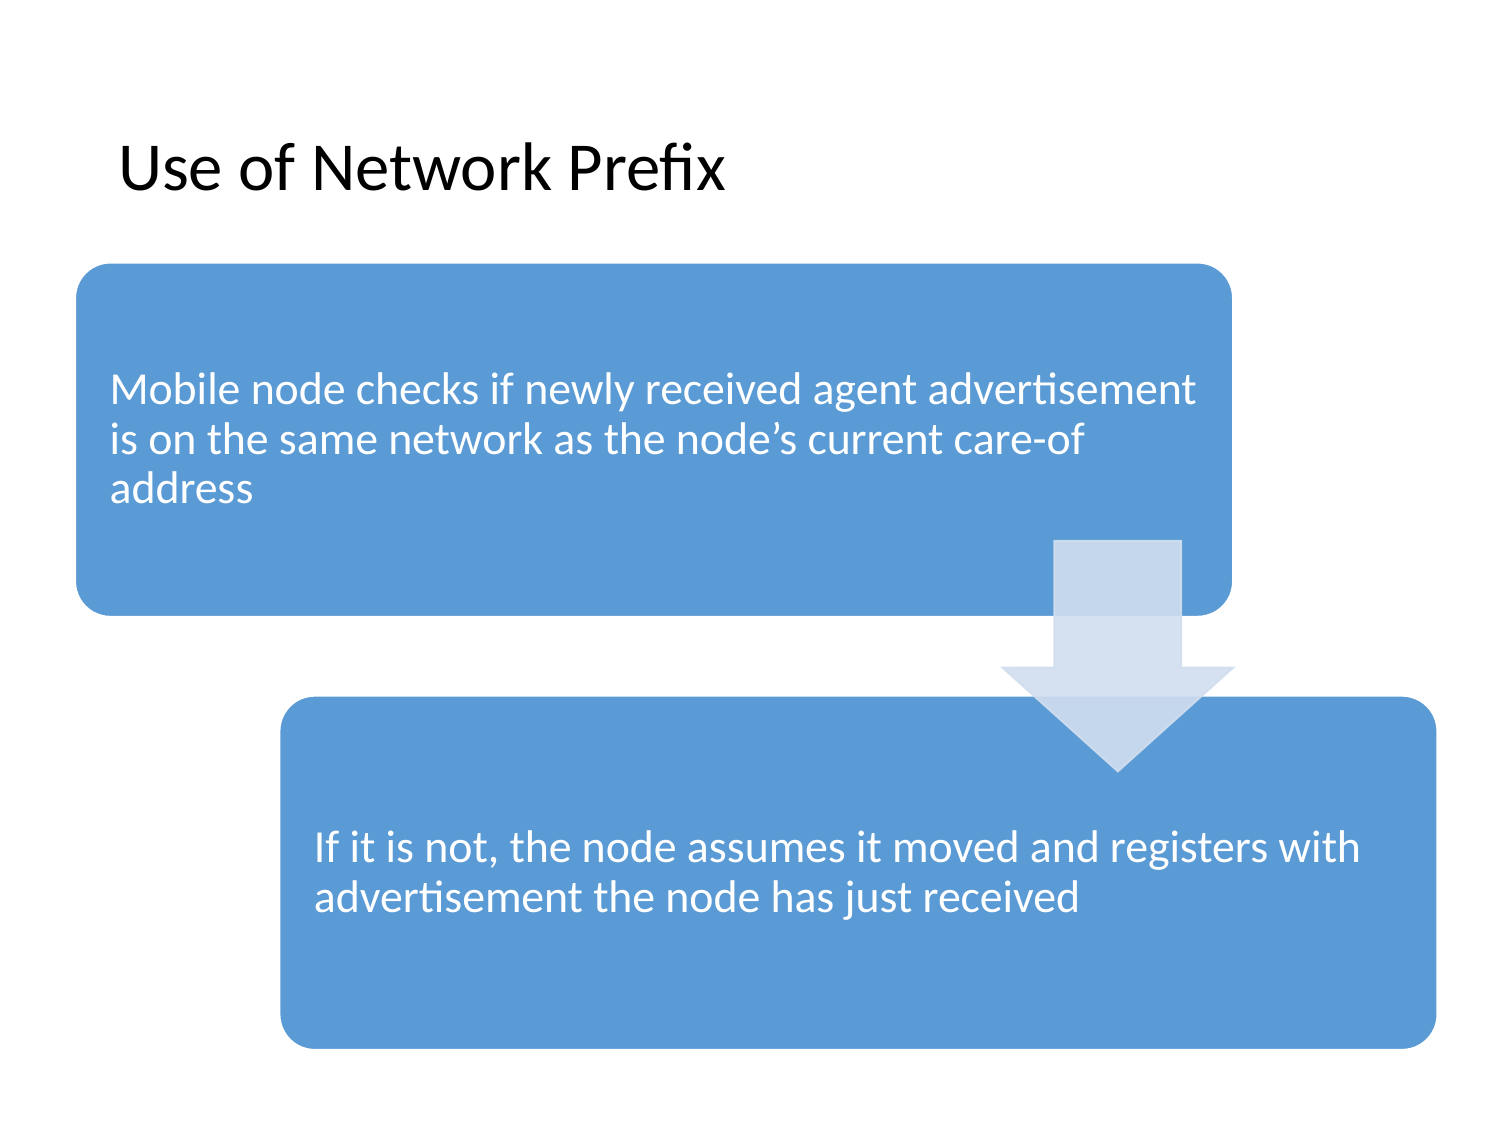

# Use of Network Prefix
Mobile node checks if newly received agent advertisement is on the same network as the node’s current care-of address
If it is not, the node assumes it moved and registers with advertisement the node has just received